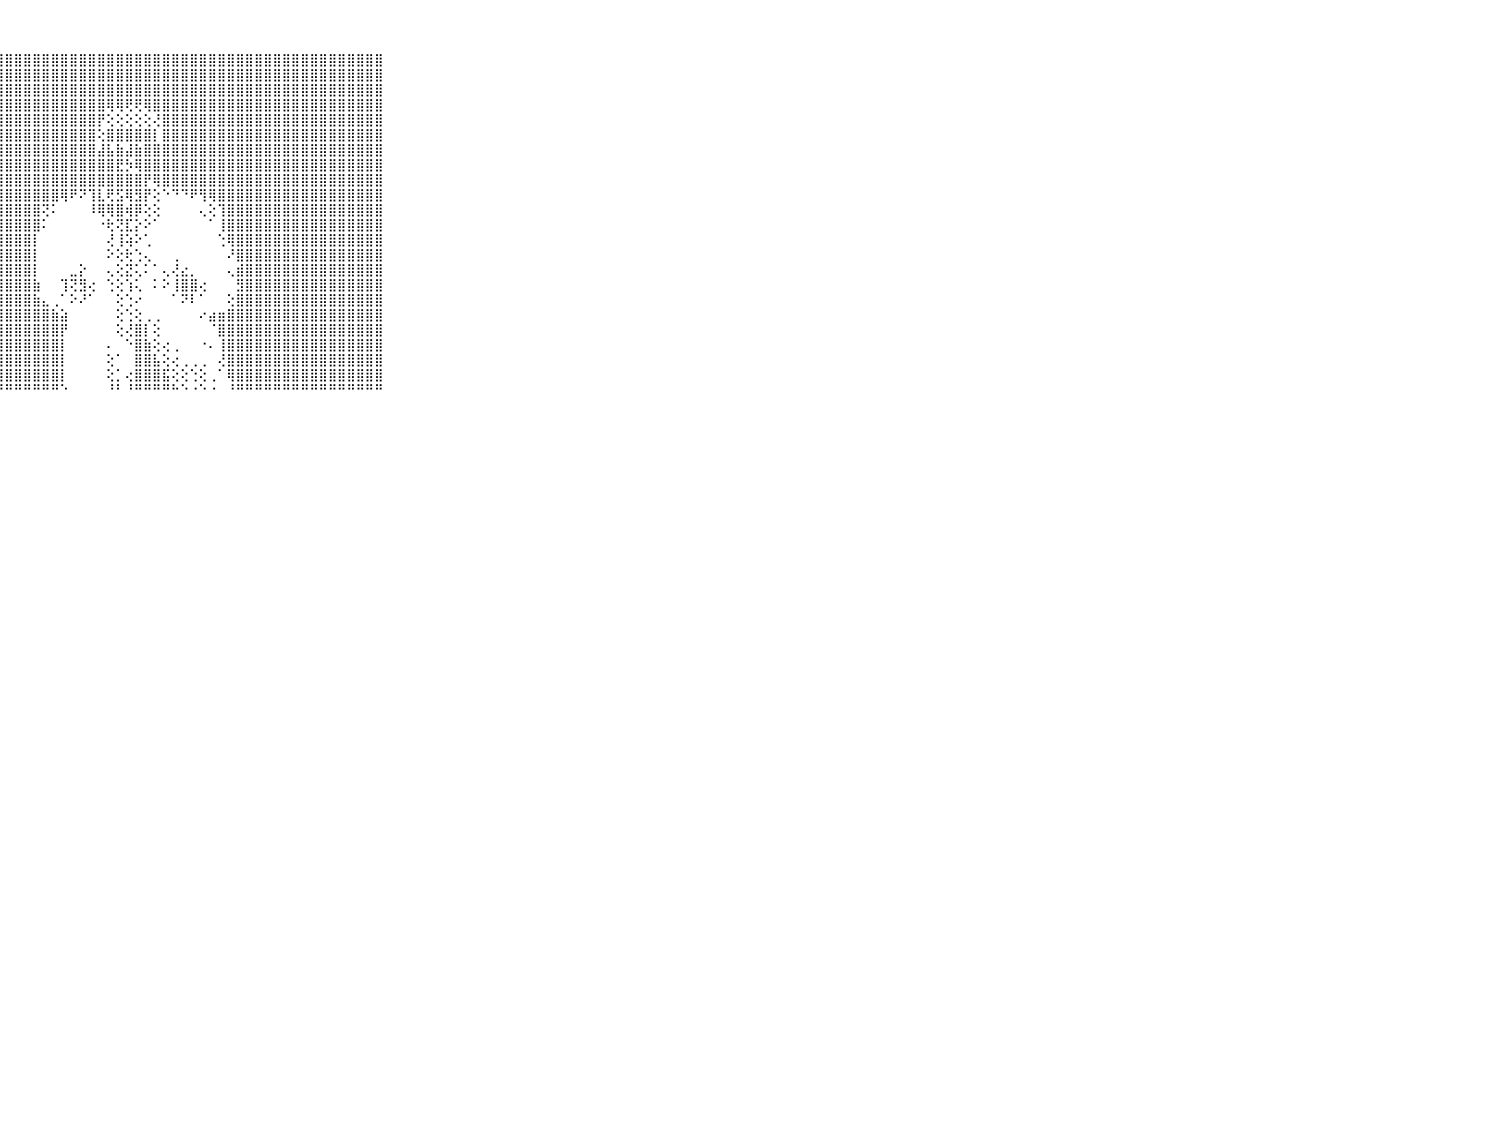

⠀⠀⠀⠀⠀⠀⠀⠀⠀⠀⠀⢿⣿⣿⣿⣿⣿⣿⣿⣿⣿⣿⣿⣿⣿⣿⣿⣿⣿⣿⣿⣿⣿⣿⣿⣿⣿⣿⣿⣿⣿⣿⣿⣿⣿⣿⣿⣿⣿⣿⣿⣿⣿⣿⣿⣿⣿⣿⣿⣿⣿⣿⣿⣿⣿⣿⣿⣿⣿⠀⠀⠀⠀⠀⠀⠀⠀⠀⠀⠀⠀
⠀⠀⠀⠀⠀⠀⠀⠀⠀⠀⠀⣼⣿⣿⣿⣿⣿⣿⣿⣿⣿⣿⣿⣿⣿⣿⣿⣿⣿⣿⣿⣿⣿⣿⣿⣿⣿⣿⣿⣿⣿⣿⣿⣿⣿⣿⣿⣿⣿⣿⣿⣿⣿⣿⣿⣿⣿⣿⣿⣿⣿⣿⣿⣿⣿⣿⣿⣿⣿⠀⠀⠀⠀⠀⠀⠀⠀⠀⠀⠀⠀
⠀⠀⠀⠀⠀⠀⠀⠀⠀⠀⠀⣿⣿⣿⣿⣿⣿⣿⣿⣿⣿⣿⣿⣿⣿⣿⣿⣿⣿⣿⣿⣿⣿⣿⣿⣿⣿⣿⣿⣿⣿⣿⣿⣿⣿⣿⣿⣿⣿⣿⣿⣿⣿⣿⣿⣿⣿⣿⣿⣿⣿⣿⣿⣿⣿⣿⣿⣿⣿⠀⠀⠀⠀⠀⠀⠀⠀⠀⠀⠀⠀
⠀⠀⠀⠀⠀⠀⠀⠀⠀⠀⠀⣿⣿⣿⣿⣿⣿⣿⣿⣿⣿⣿⣿⣿⣿⣿⣿⣿⣿⣿⣿⣿⣿⣿⣿⣿⣿⣿⣿⢿⢿⢟⢟⢿⣿⣿⣿⣿⣿⣿⣿⣿⣿⣿⣿⣿⣿⣿⣿⣿⣿⣿⣿⣿⣿⣿⣿⣿⣿⠀⠀⠀⠀⠀⠀⠀⠀⠀⠀⠀⠀
⠀⠀⠀⠀⠀⠀⠀⠀⠀⠀⠀⣿⣿⣿⣿⣿⣿⣿⣿⣿⣿⣿⣿⣿⣿⣿⣿⣿⣿⣿⣿⣿⣿⣿⣿⣿⣿⣿⡟⢕⢕⢕⢕⢕⢜⣿⣿⣿⣿⣿⣿⣿⣿⣿⣿⣿⣿⣿⣿⣿⣿⣿⣿⣿⣿⣿⣿⣿⣿⠀⠀⠀⠀⠀⠀⠀⠀⠀⠀⠀⠀
⠀⠀⠀⠀⠀⠀⠀⠀⠀⠀⠀⣿⣿⣿⣿⣿⣿⣿⣿⣿⣿⣿⣿⣿⣿⣿⣿⣿⣿⣿⣿⣿⣿⣿⣿⣿⣿⣿⢕⣿⣿⣿⣿⣿⡇⣿⣿⣿⣿⣿⣿⣿⣿⣿⣿⣿⣿⣿⣿⣿⣿⣿⣿⣿⣿⣿⣿⣿⣿⠀⠀⠀⠀⠀⠀⠀⠀⠀⠀⠀⠀
⠀⠀⠀⠀⠀⠀⠀⠀⠀⠀⠀⣿⣿⣿⣿⣿⣿⣿⣿⣿⣿⣿⣿⣿⣿⣿⣿⣿⣿⣿⣿⣿⣿⣿⣿⣿⣿⣿⣼⣧⣷⣼⣷⣿⣿⣿⣿⣿⣿⣿⣿⣿⣿⣿⣿⣿⣿⣿⣿⣿⣿⣿⣿⣿⣿⣿⣿⣿⣿⠀⠀⠀⠀⠀⠀⠀⠀⠀⠀⠀⠀
⠀⠀⠀⠀⠀⠀⠀⠀⠀⠀⠀⣿⣿⣿⣿⣿⣿⣿⣿⣿⣿⣿⣿⣿⣿⣿⣿⣿⣿⣿⣿⣿⣿⣿⣿⣿⣿⣿⣿⣿⣟⡳⢿⣿⣿⣿⣿⣿⣿⣿⣿⣿⣿⣿⣿⣿⣿⣿⣿⣿⣿⣿⣿⣿⣿⣿⣿⣿⣿⠀⠀⠀⠀⠀⠀⠀⠀⠀⠀⠀⠀
⠀⠀⠀⠀⠀⠀⠀⠀⠀⠀⠀⣿⣿⣿⣿⣿⣿⣿⣿⣿⣿⣿⣿⣿⣿⣿⣿⣿⣿⣿⣿⣿⣿⣿⣿⣿⣿⣿⣿⣿⣿⣿⣿⡟⢿⣿⣿⣿⣿⣿⣿⣿⣿⣿⣿⣿⣿⣿⣿⣿⣿⣿⣿⣿⣿⣿⣿⣿⣿⠀⠀⠀⠀⠀⠀⠀⠀⠀⠀⠀⠀
⠀⠀⠀⠀⠀⠀⠀⠀⠀⠀⠀⣿⣿⣿⣿⣿⣿⣿⣿⣿⣿⣿⣿⣿⣿⣿⣿⣿⣿⣿⣿⣿⣿⣿⢿⠟⠝⢹⣇⢟⣫⢿⣻⡟⢕⠑⠙⠙⠟⢻⢿⣿⣿⣿⣿⣿⣿⣿⣿⣿⣿⣿⣿⣿⣿⣿⣿⣿⣿⠀⠀⠀⠀⠀⠀⠀⠀⠀⠀⠀⠀
⠀⠀⠀⠀⠀⠀⠀⠀⠀⠀⠀⣿⣿⣿⣿⣿⣿⣿⣿⣿⣿⣿⣿⣿⣿⣿⣿⣿⣿⣿⣿⣿⢝⠅⠀⠀⠀⠸⢿⢿⣿⢾⡿⢕⢕⠀⠀⠀⠀⢄⢕⢹⣿⣿⣿⣿⣿⣿⣿⣿⣿⣿⣿⣿⣿⣿⣿⣿⣿⠀⠀⠀⠀⠀⠀⠀⠀⠀⠀⠀⠀
⠀⠀⠀⠀⠀⠀⠀⠀⠀⠀⠀⣿⣿⣿⣿⣿⣿⣿⣿⣿⣿⣿⣿⣿⣿⣿⣿⣿⣿⣿⣿⣿⠅⠀⠀⠀⠀⠀⠐⢗⢝⣏⡕⠕⠁⠀⠀⠀⠀⠀⠁⢸⣿⣿⣿⣿⣿⣿⣿⣿⣿⣿⣿⣿⣿⣿⣿⣿⣿⠀⠀⠀⠀⠀⠀⠀⠀⠀⠀⠀⠀
⠀⠀⠀⠀⠀⠀⠀⠀⠀⠀⠀⣿⣿⣿⣿⣿⣿⣿⣿⣿⣿⣿⣿⣿⣿⣿⣿⣿⣿⣿⣿⡇⠀⠀⠀⠀⠀⠀⠀⢜⢸⢵⠕⢁⠀⠀⠀⠀⠀⠀⠀⢑⢿⣿⣿⣿⣿⣿⣿⣿⣿⣿⣿⣿⣿⣿⣿⣿⣿⠀⠀⠀⠀⠀⠀⠀⠀⠀⠀⠀⠀
⠀⠀⠀⠀⠀⠀⠀⠀⠀⠀⠀⣿⣿⣿⣿⣿⣿⣿⣿⣿⣿⣿⣿⣿⣿⣿⣿⣿⣿⣿⣿⡇⠀⠀⠀⠀⠀⠀⠀⠕⢕⢗⢑⢄⠀⠀⢀⠀⠀⠀⠀⠀⠜⣿⣿⣿⣿⣿⣿⣿⣿⣿⣿⣿⣿⣿⣿⣿⣿⠀⠀⠀⠀⠀⠀⠀⠀⠀⠀⠀⠀
⠀⠀⠀⠀⠀⠀⠀⠀⠀⠀⠀⣿⣿⣿⣿⣿⣿⣿⣿⣿⣿⣿⣿⣿⣿⣿⣿⣿⣿⣿⣿⡇⠀⠀⠀⣀⡕⠀⠀⢄⢕⣝⢅⠅⠁⢄⢜⣔⡀⠀⠀⠀⢄⣾⣿⣿⣿⣿⣿⣿⣿⣿⣿⣿⣿⣿⣿⣿⣿⠀⠀⠀⠀⠀⠀⠀⠀⠀⠀⠀⠀
⠀⠀⠀⠀⠀⠀⠀⠀⠀⠀⠀⣿⣿⣿⣿⣿⣿⣿⣿⣿⣿⣿⣿⣿⣿⣿⣿⣿⣿⣿⣿⣷⠀⠀⢹⢝⣻⢔⠀⢑⢕⢱⢅⠀⠅⠕⢸⣿⣿⢔⠀⠀⠀⣻⣿⣿⣿⣿⣿⣿⣿⣿⣿⣿⣿⣿⣿⣿⣿⠀⠀⠀⠀⠀⠀⠀⠀⠀⠀⠀⠀
⠀⠀⠀⠀⠀⠀⠀⠀⠀⠀⠀⣿⣿⣿⣿⣿⣿⣿⣿⣿⣿⣿⣿⣿⣿⣿⣿⣿⣿⣿⣿⣷⣄⢀⠁⠕⠜⠁⠀⠀⢕⢑⠔⠀⠀⠀⠁⠝⠇⠁⠀⠀⢕⣿⣿⣿⣿⣿⣿⣿⣿⣿⣿⣿⣿⣿⣿⣿⣿⠀⠀⠀⠀⠀⠀⠀⠀⠀⠀⠀⠀
⠀⠀⠀⠀⠀⠀⠀⠀⠀⠀⠀⣿⣿⣿⣿⣿⣿⣿⣿⣿⣿⣿⣿⣿⣿⣿⣿⣿⣿⣿⣿⣿⣿⣷⣵⠀⠀⠀⠀⠀⢕⢑⢕⢀⢀⠀⠀⠀⠀⠔⣴⣶⣿⣿⣿⣿⣿⣿⣿⣿⣿⣿⣿⣿⣿⣿⣿⣿⣿⠀⠀⠀⠀⠀⠀⠀⠀⠀⠀⠀⠀
⠀⠀⠀⠀⠀⠀⠀⠀⠀⠀⠀⣿⣿⣿⣿⣿⣿⣿⣿⣿⣿⣿⣿⣿⣿⣿⣿⣿⣿⣿⣿⣿⣿⣿⡟⠀⠀⠀⠀⠀⢕⢜⣿⡇⢕⠀⠀⠀⠀⠀⠈⣿⣿⣿⣿⣿⣿⣿⣿⣿⣿⣿⣿⣿⣿⣿⣿⣿⣿⠀⠀⠀⠀⠀⠀⠀⠀⠀⠀⠀⠀
⠀⠀⠀⠀⠀⠀⠀⠀⠀⠀⠀⣿⣿⣿⣿⣿⣿⣿⣿⣿⣿⣿⣿⣿⣿⣿⣿⣿⣿⣿⣿⣿⣿⣿⡇⠀⠀⠀⠀⠄⠀⠑⣿⣷⢕⢔⢀⠀⠀⠐⠄⢸⣿⣿⣿⣿⣿⣿⣿⣿⣿⣿⣿⣿⣿⣿⣿⣿⣿⠀⠀⠀⠀⠀⠀⠀⠀⠀⠀⠀⠀
⠀⠀⠀⠀⠀⠀⠀⠀⠀⠀⠀⣿⣿⣿⣿⣿⣿⣿⣿⣿⣿⣿⣿⣿⣿⣿⣿⣿⣿⣿⣿⣿⣿⣿⡇⠀⠀⠀⠀⢕⠁⠀⣿⣿⣧⢕⢔⢀⢀⢀⠀⢜⣿⣿⣿⣿⣿⣿⣿⣿⣿⣿⣿⣿⣿⣿⣿⣿⣿⠀⠀⠀⠀⠀⠀⠀⠀⠀⠀⠀⠀
⠀⠀⠀⠀⠀⠀⠀⠀⠀⠀⠀⣿⣿⣿⣿⣿⣿⣿⣿⣿⣿⣿⣿⣿⣿⣿⣿⣿⣿⣿⣿⣿⣿⣿⡇⠀⠀⠀⠀⢕⡁⢔⣿⣿⣿⣯⢕⢕⢑⢕⢀⠁⢿⣿⣿⣿⣿⣿⣿⣿⣿⣿⣿⣿⣿⣿⣿⣿⣿⠀⠀⠀⠀⠀⠀⠀⠀⠀⠀⠀⠀
⠀⠀⠀⠀⠀⠀⠀⠀⠀⠀⠀⠛⠛⠛⠛⠛⠛⠛⠛⠛⠛⠛⠛⠛⠛⠛⠛⠛⠛⠛⠛⠛⠛⠛⠑⠀⠀⠀⠀⠘⠃⠘⠛⠛⠛⠛⠓⠑⠐⠑⠐⠀⠘⠛⠛⠛⠛⠛⠛⠛⠛⠛⠛⠛⠛⠛⠛⠛⠛⠀⠀⠀⠀⠀⠀⠀⠀⠀⠀⠀⠀